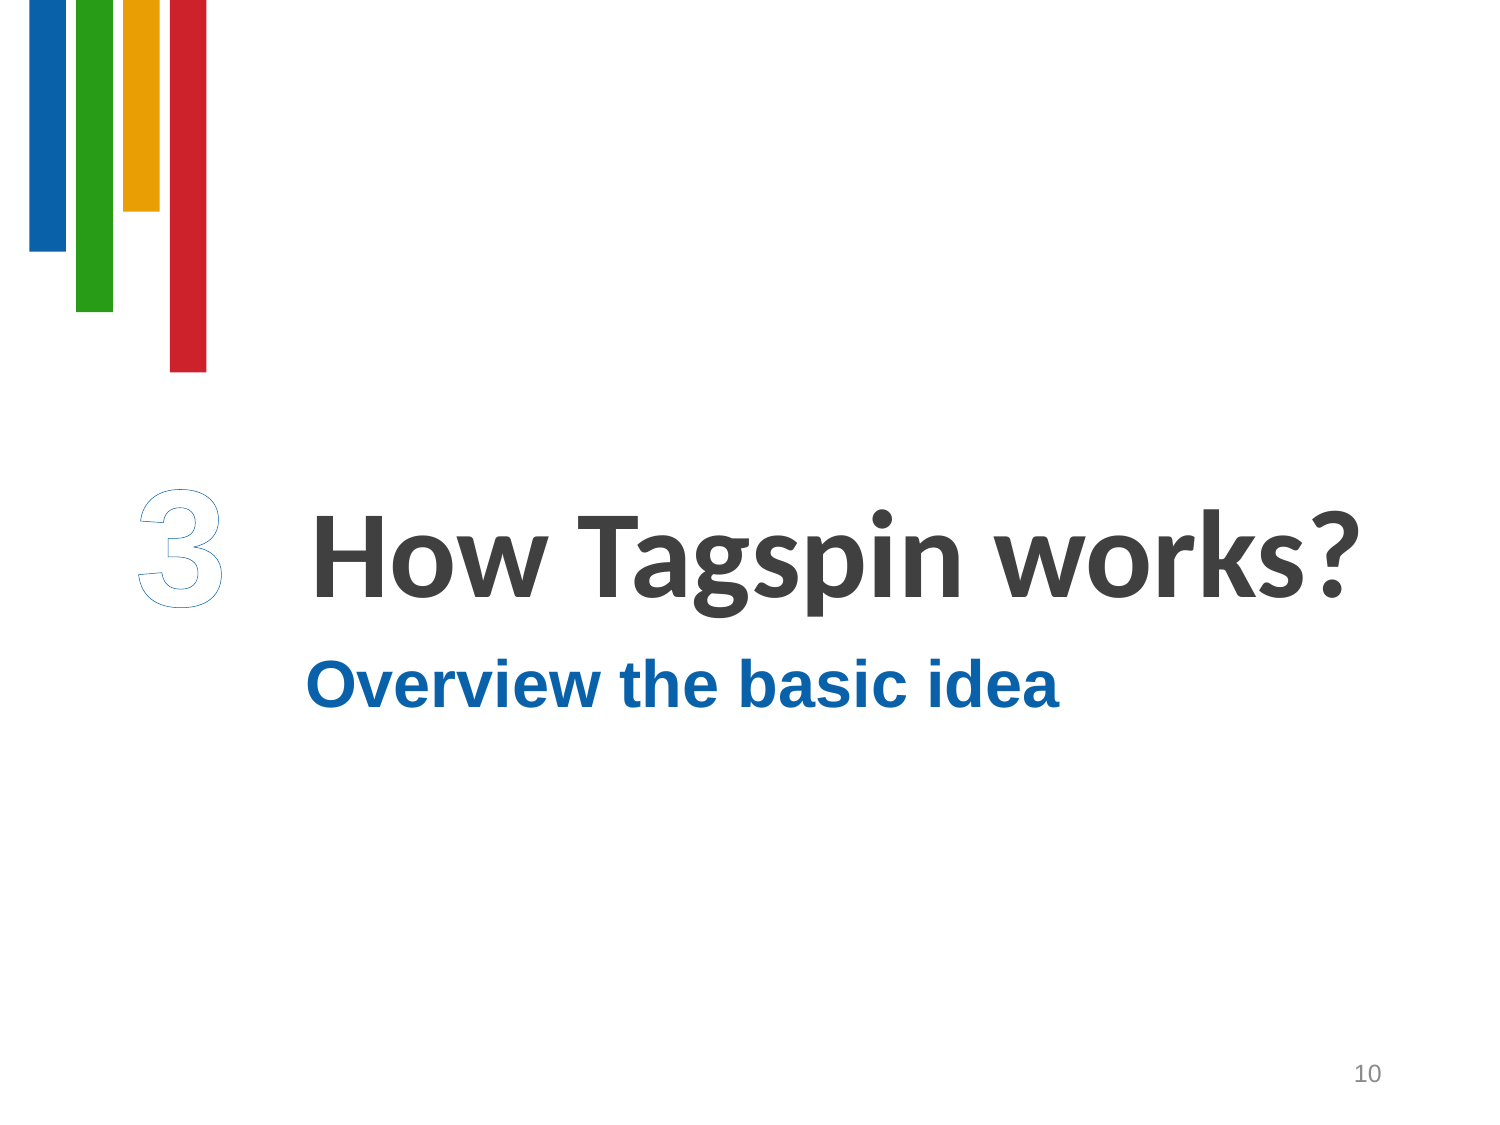

3
How Tagspin works?

Overview the basic idea
10